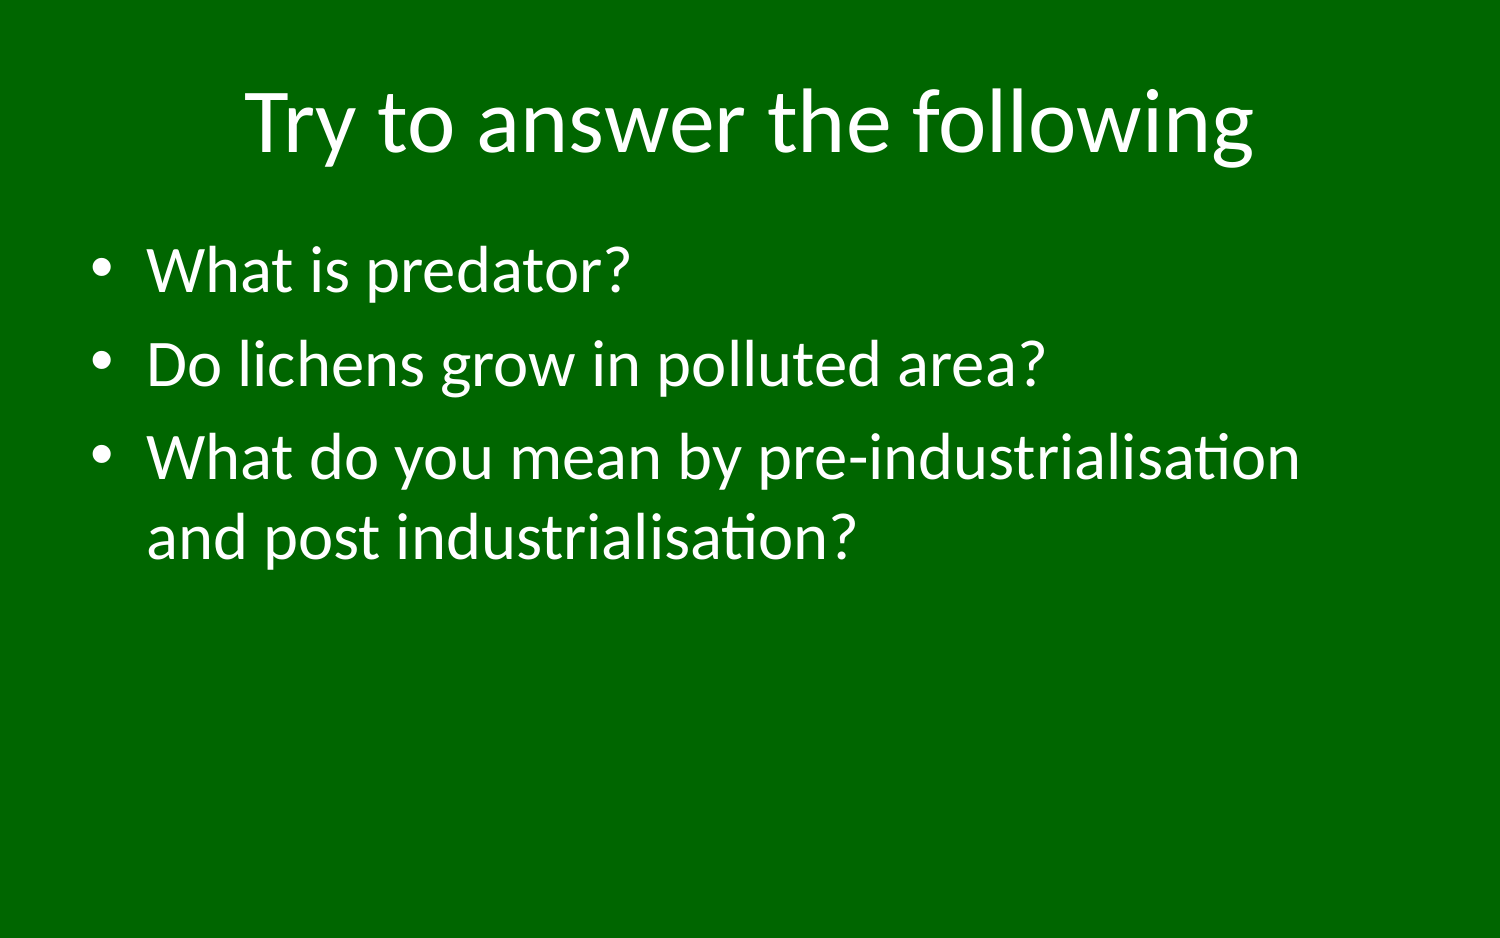

# Try to answer the following
What is predator?
Do lichens grow in polluted area?
What do you mean by pre-industrialisation and post industrialisation?